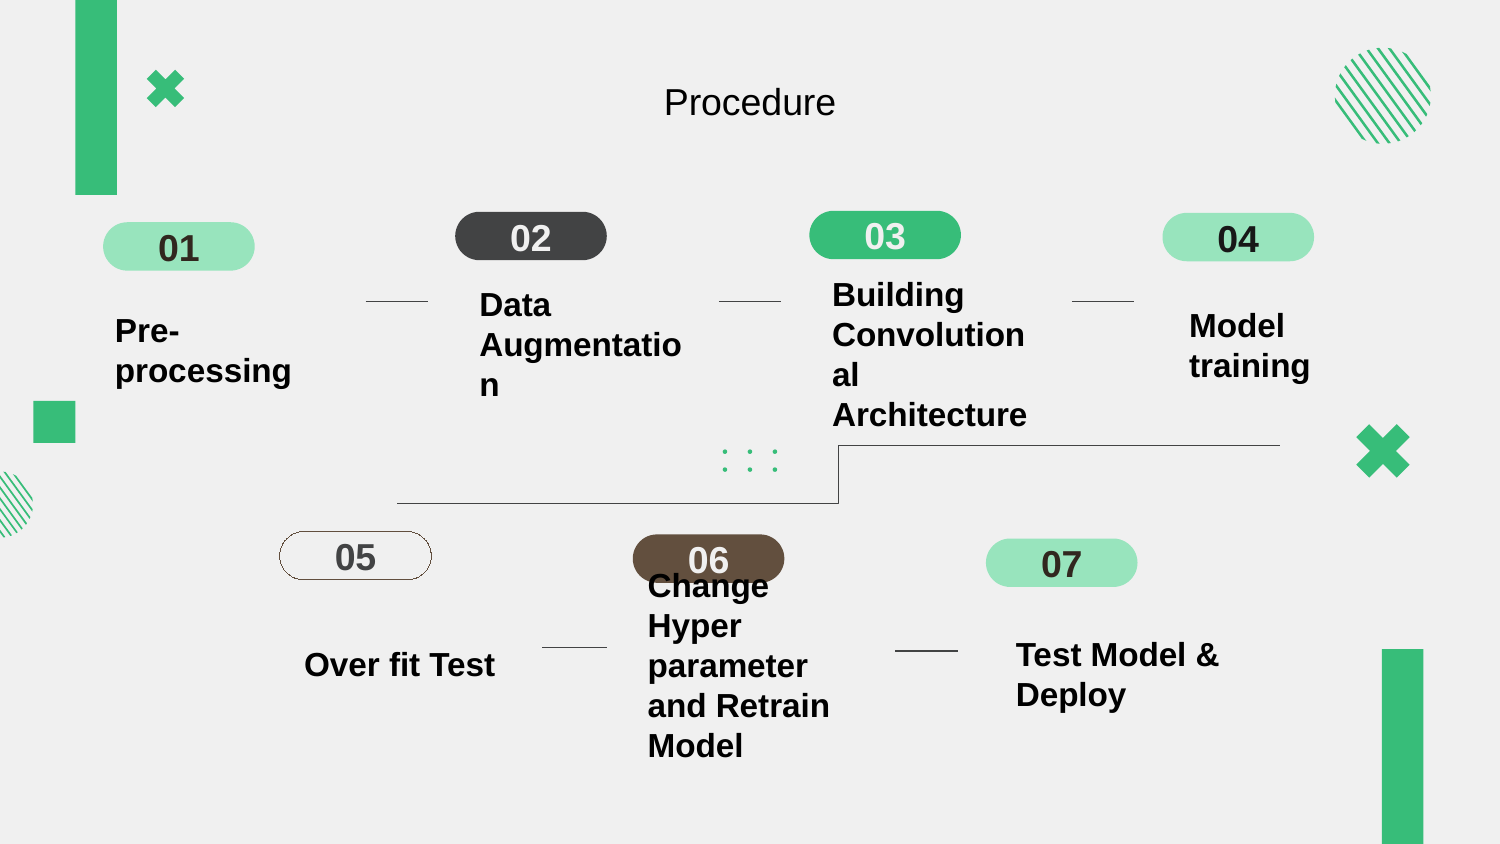

Procedure

03
Building Convolutional Architecture

02
Data Augmentation

04
Model training

01
Pre-processing

05
Over fit Test

06
Change Hyper parameter and Retrain Model
07
Test Model & Deploy